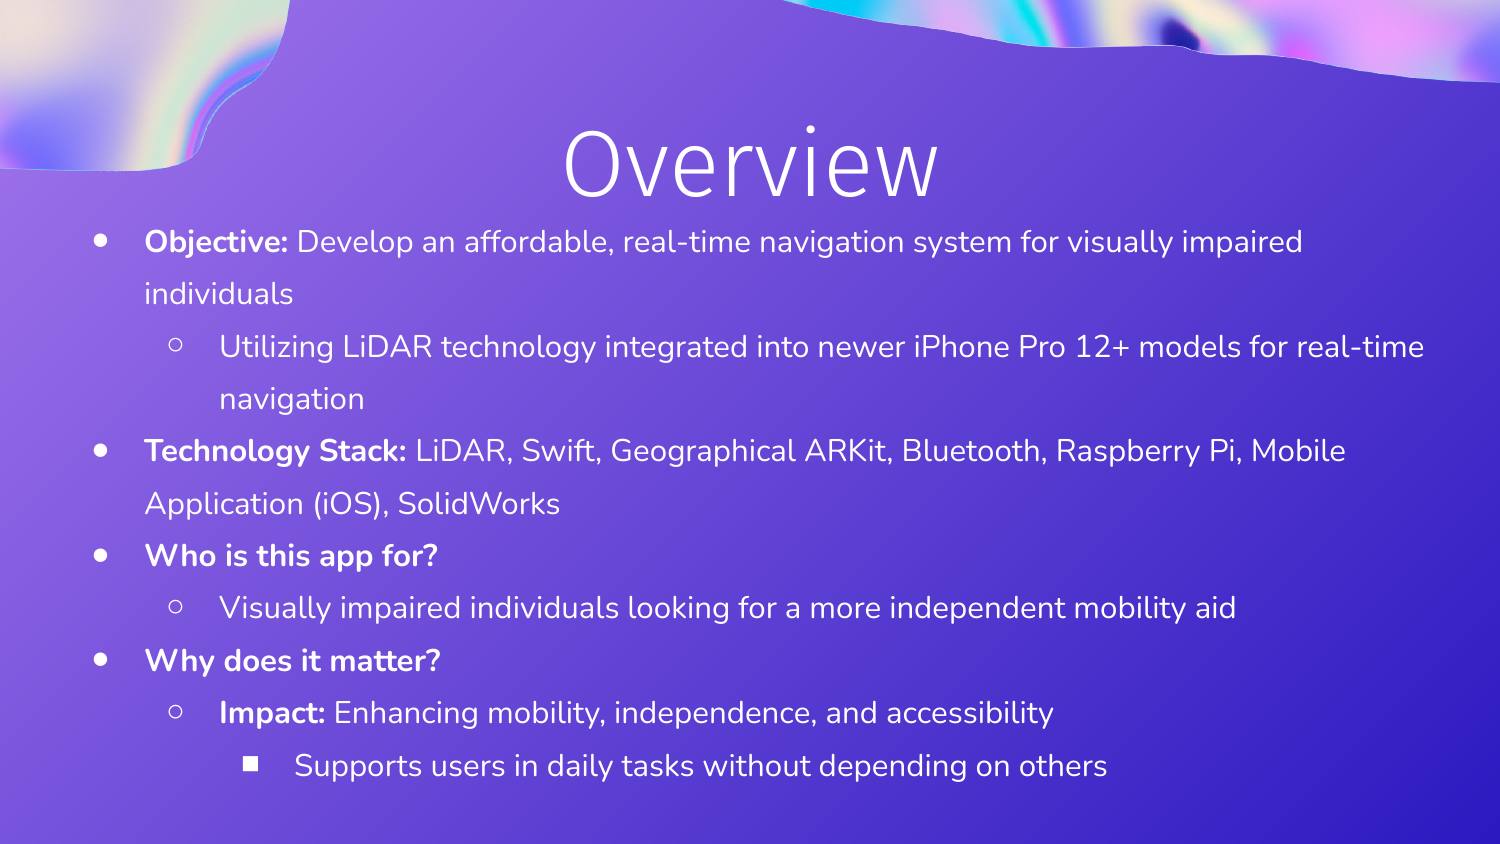

Overview
Objective: Develop an affordable, real-time navigation system for visually impaired individuals
Utilizing LiDAR technology integrated into newer iPhone Pro 12+ models for real-time navigation
Technology Stack: LiDAR, Swift, Geographical ARKit, Bluetooth, Raspberry Pi, Mobile Application (iOS), SolidWorks
Who is this app for?
Visually impaired individuals looking for a more independent mobility aid
Why does it matter?
Impact: Enhancing mobility, independence, and accessibility
Supports users in daily tasks without depending on others